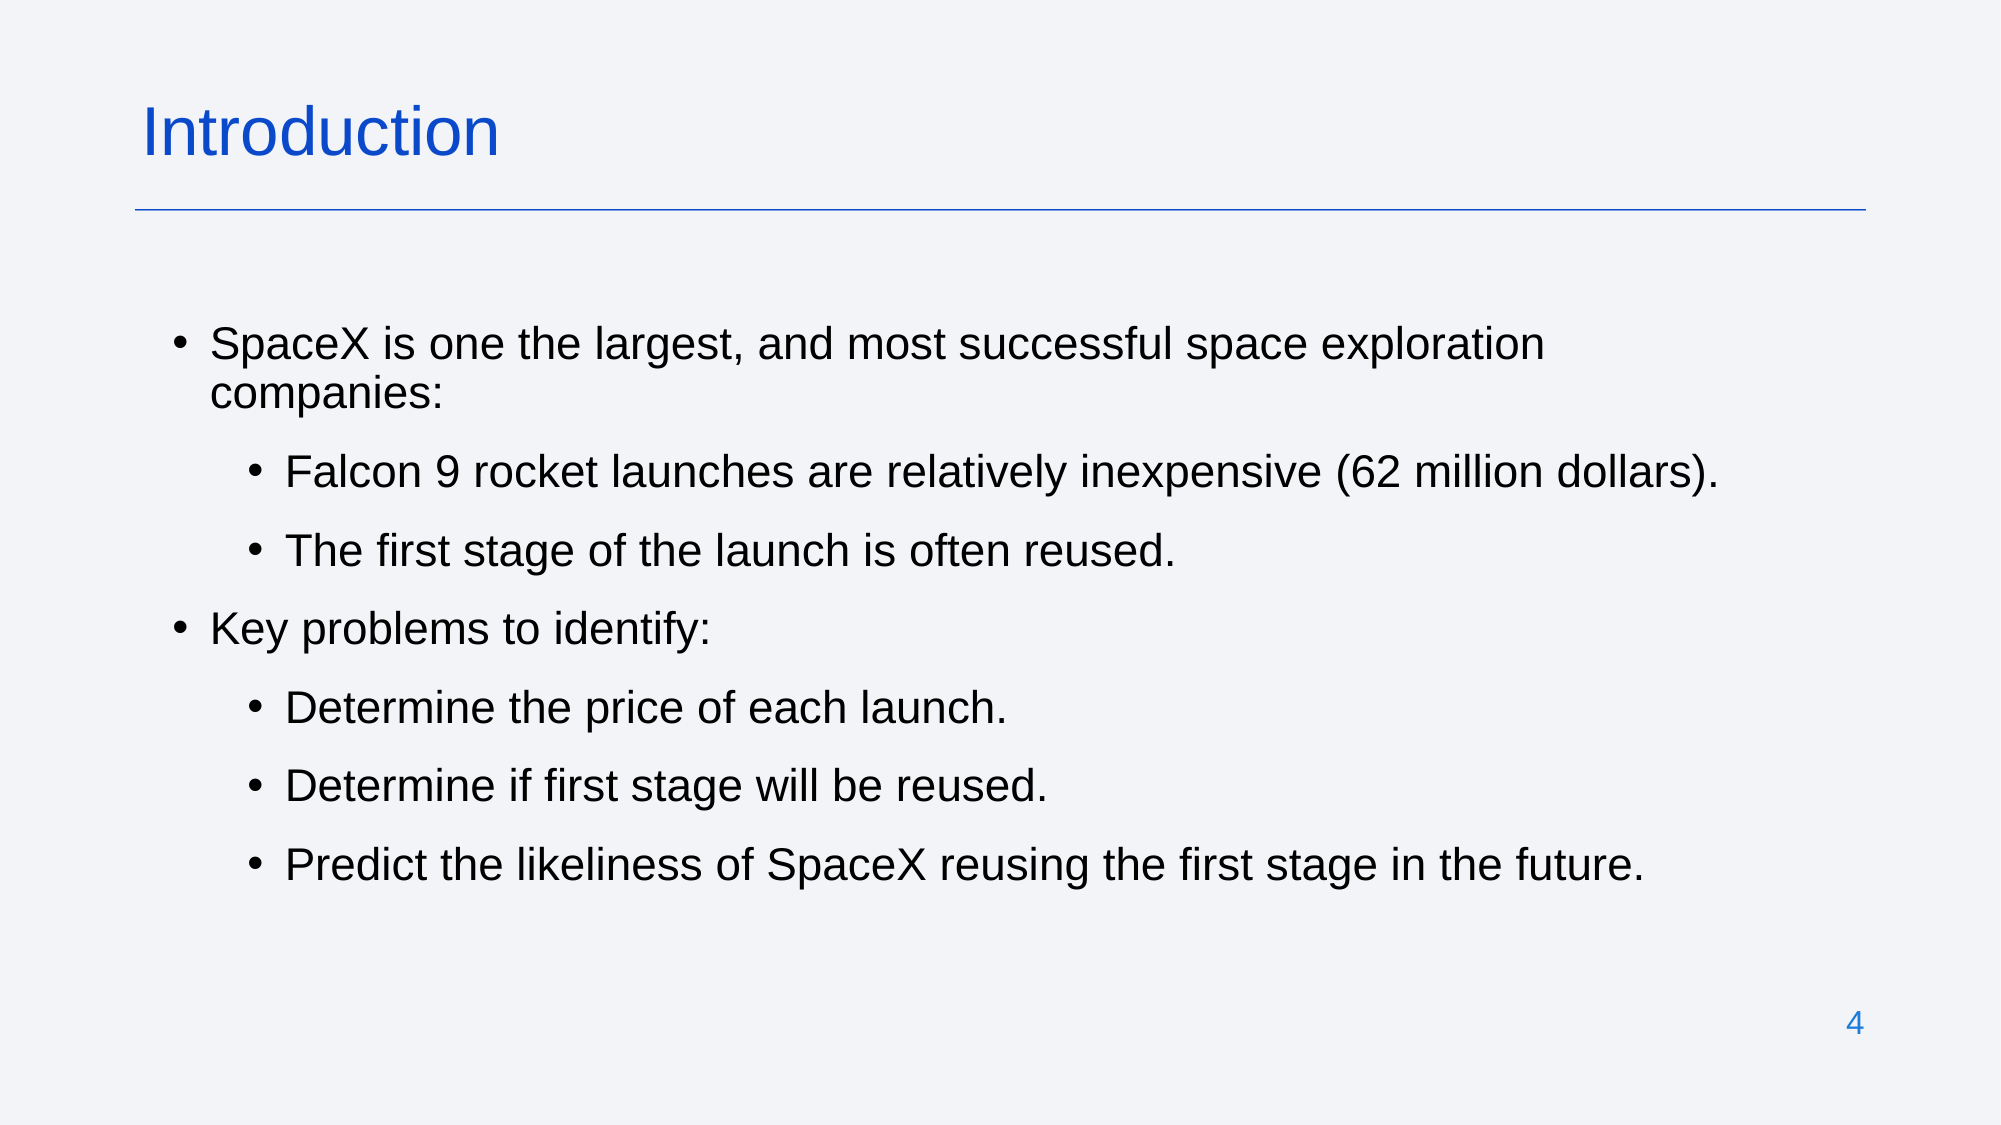

Introduction
SpaceX is one the largest, and most successful space exploration companies:
Falcon 9 rocket launches are relatively inexpensive (62 million dollars).
The first stage of the launch is often reused.
Key problems to identify:
Determine the price of each launch.
Determine if first stage will be reused.
Predict the likeliness of SpaceX reusing the first stage in the future.

4